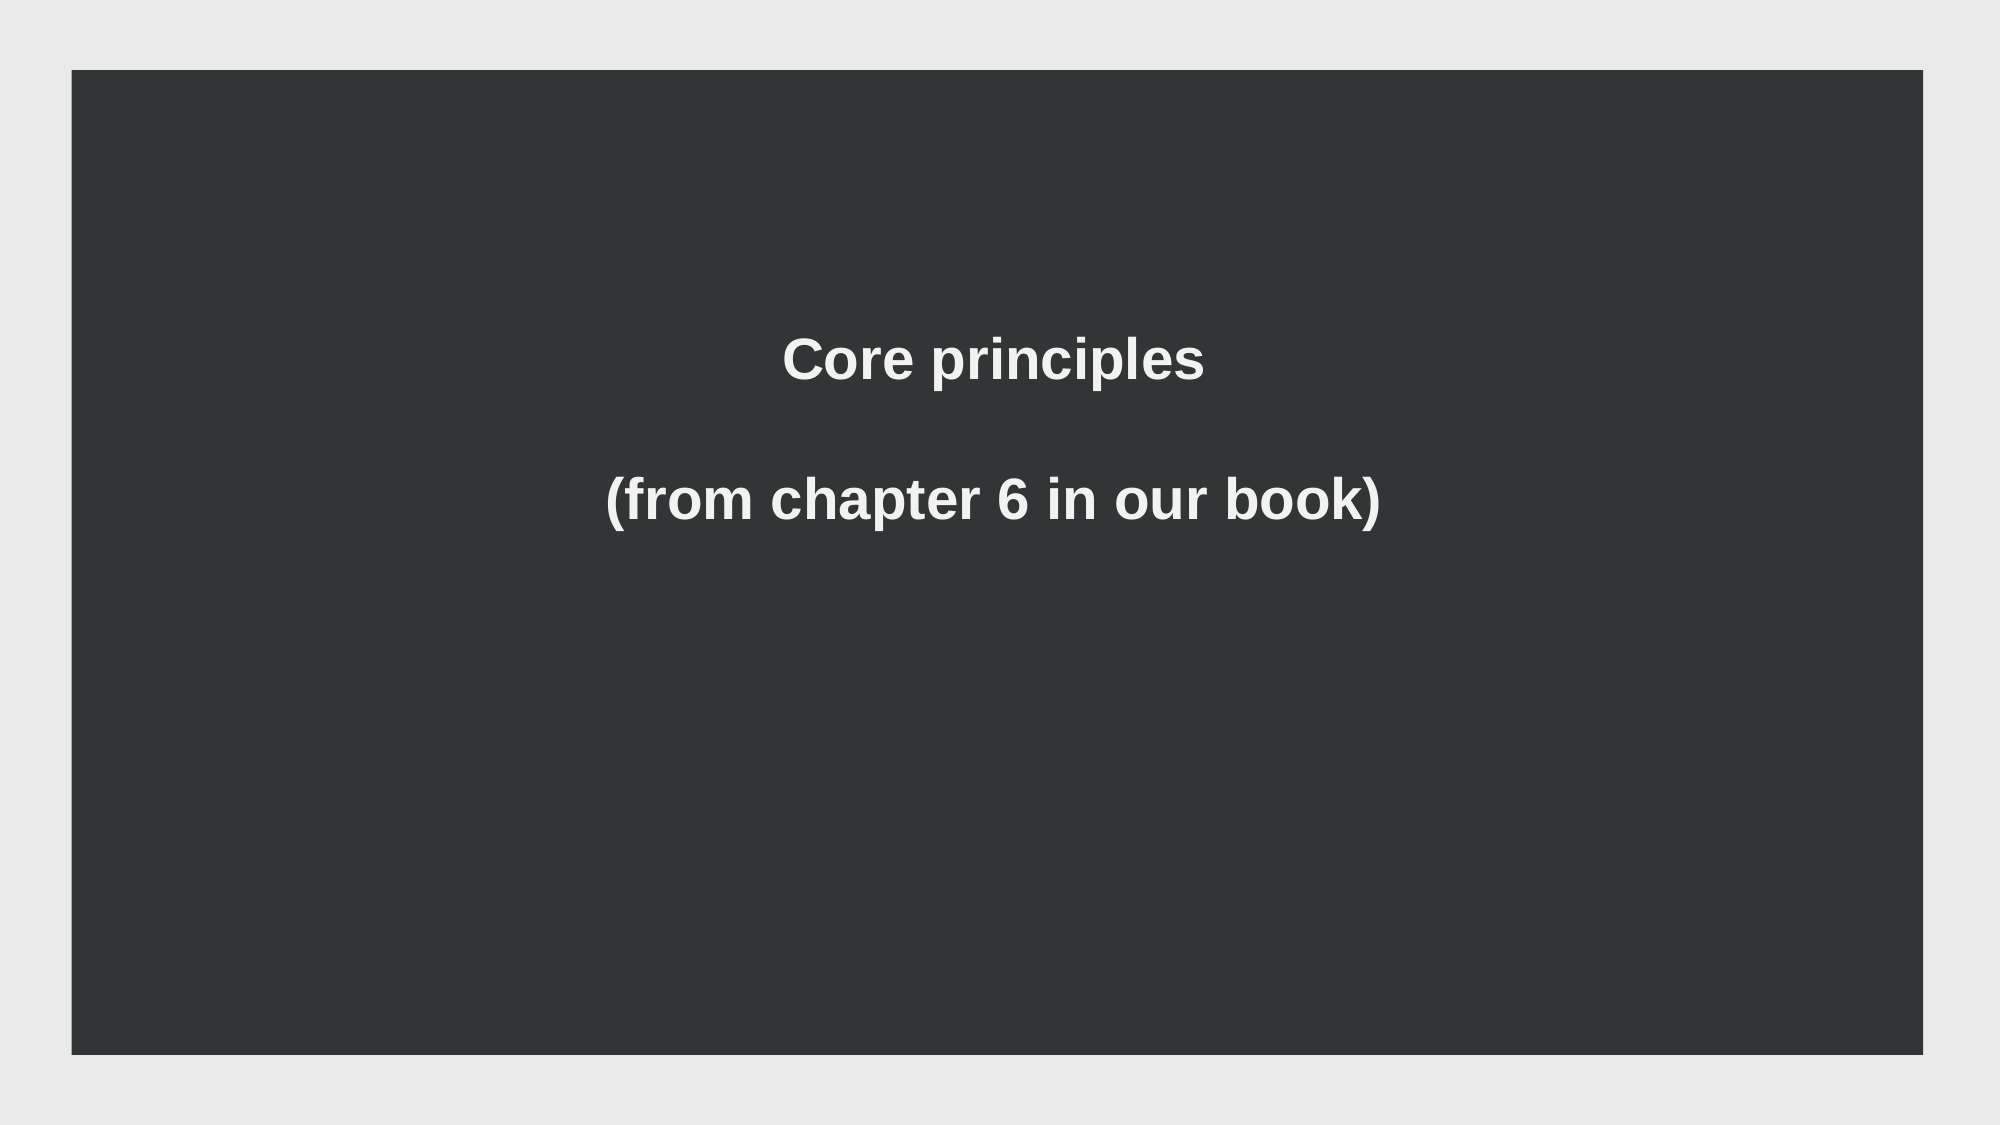

Core principles

(from chapter 6 in our book)
44